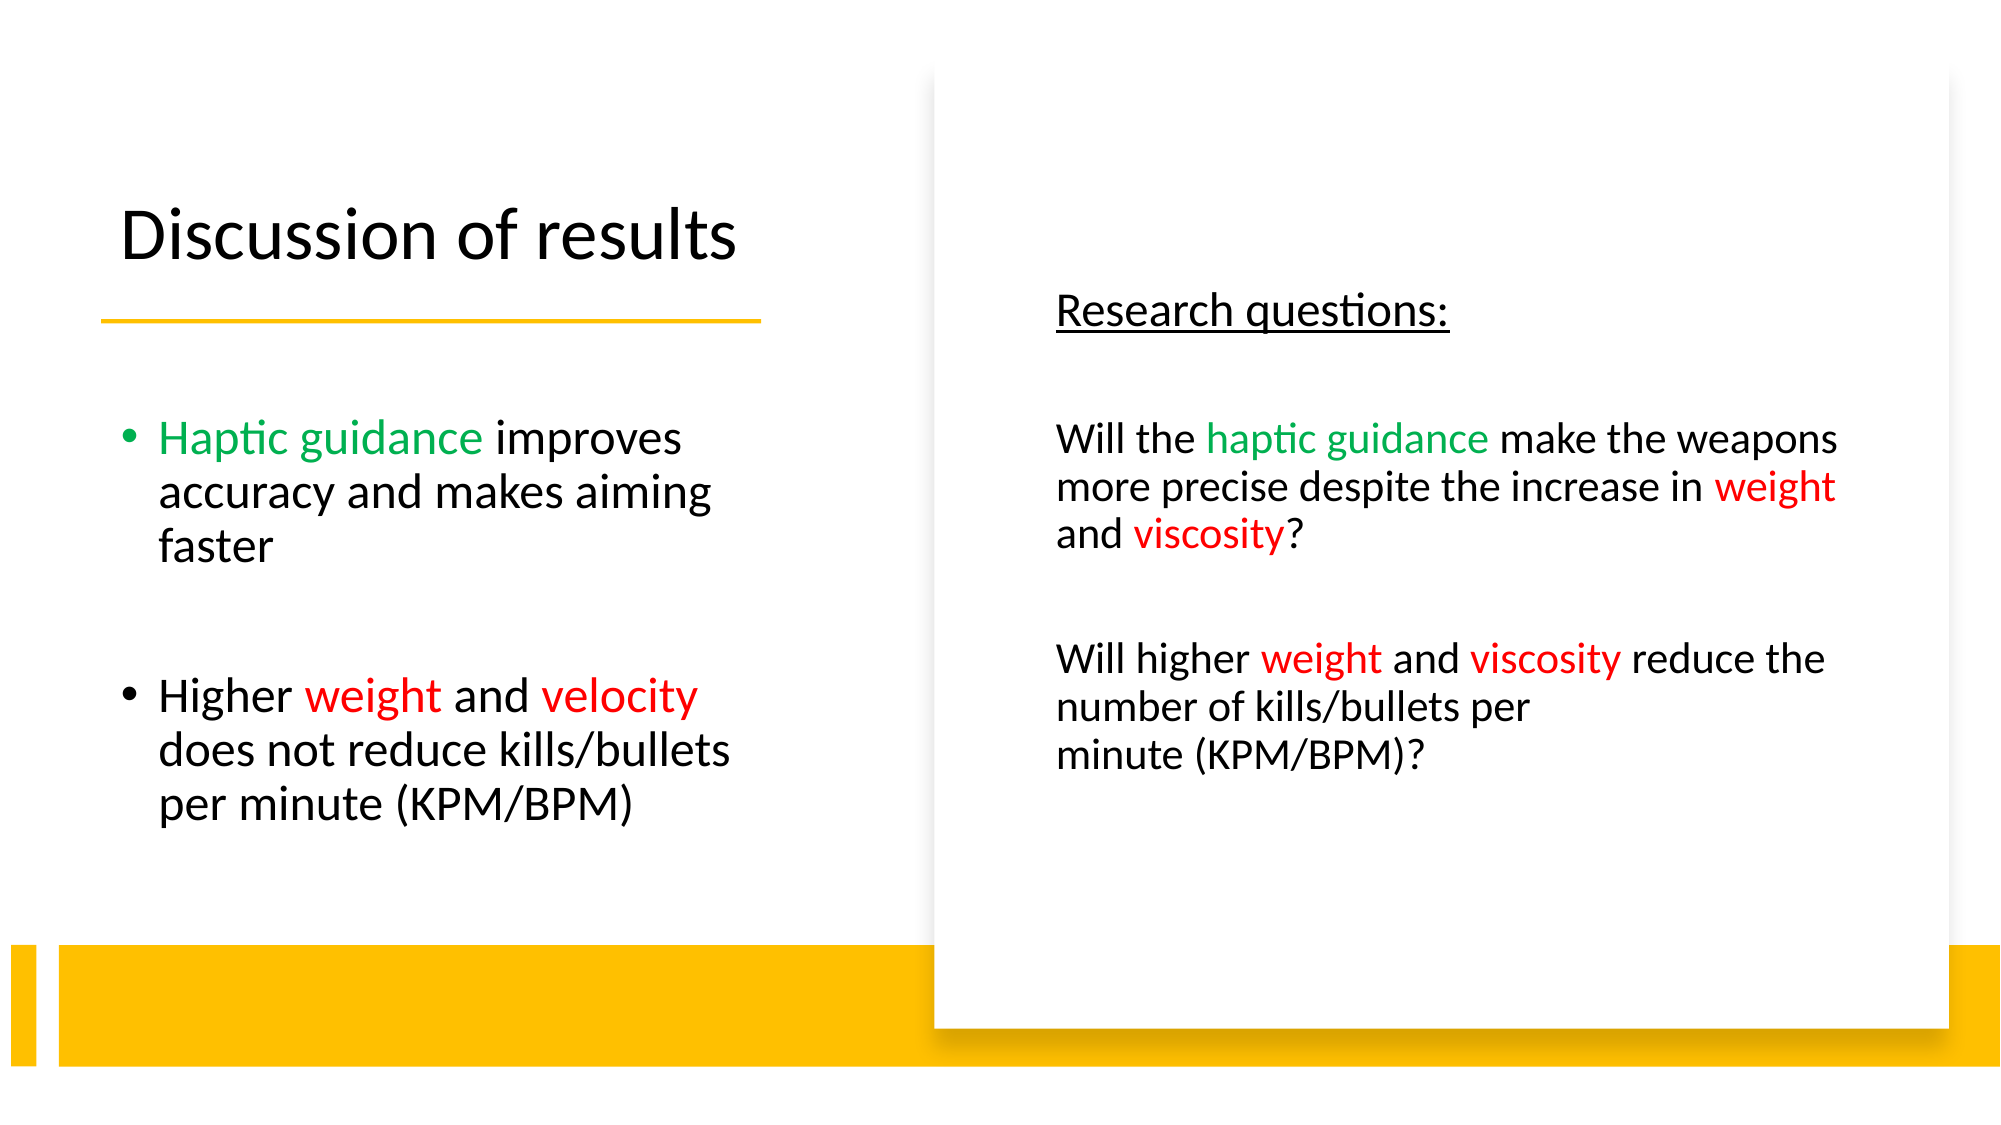

# Discussion of results
Research questions:

Will the haptic guidance make the weapons more precise despite the increase in weight and viscosity?

Will higher weight and viscosity reduce the number of kills/bullets per minute (KPM/BPM)?

Haptic guidance improves accuracy and makes aiming faster

Higher weight and velocity does not reduce kills/bullets per minute (KPM/BPM)